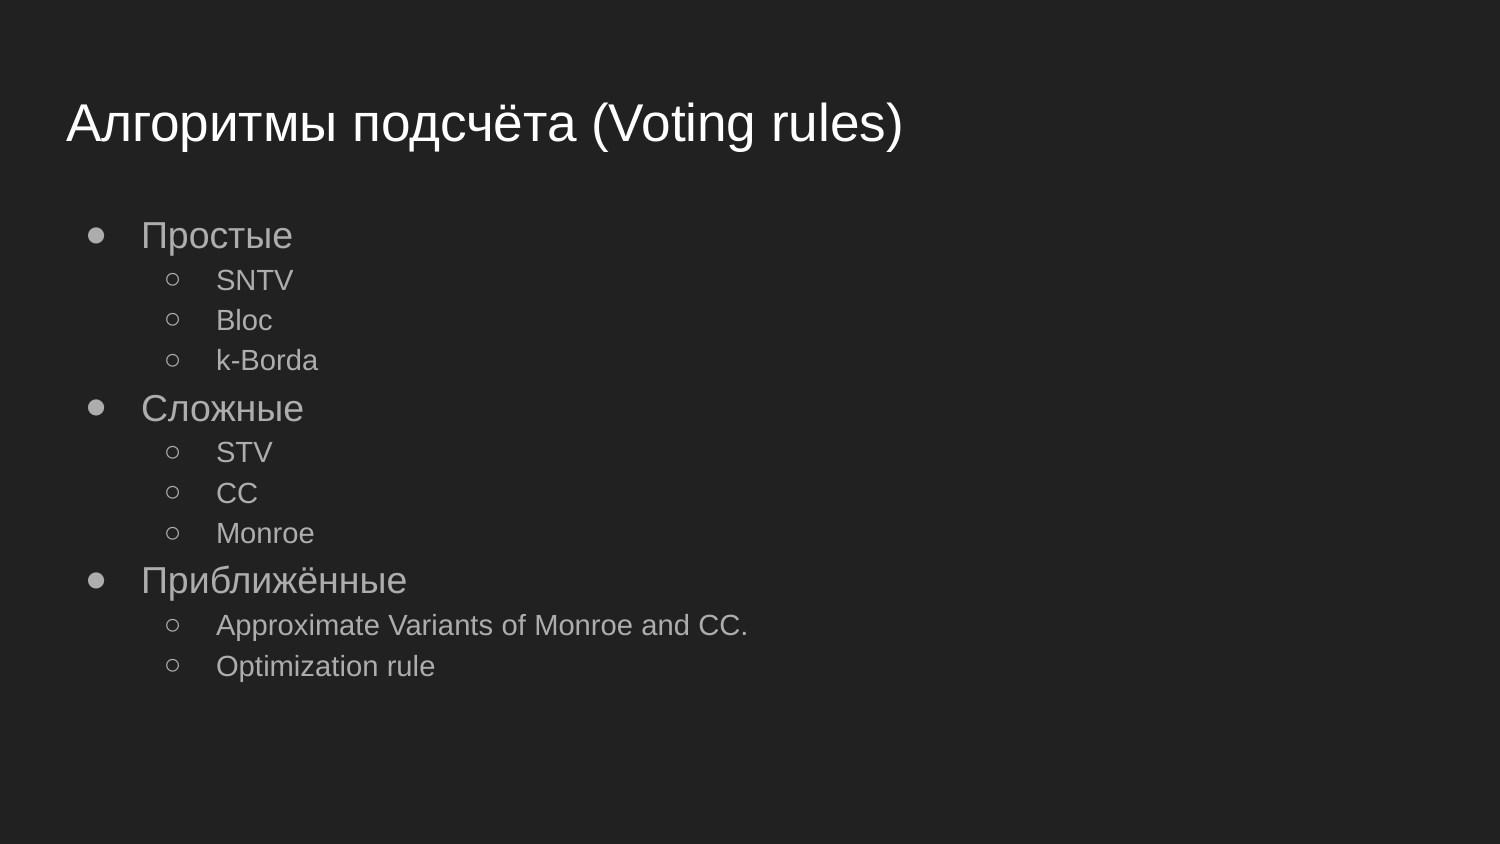

# Алгоритмы подсчёта (Voting rules)
Простые
SNTV
Bloc
k-Borda
Сложные
STV
CC
Monroe
Приближённые
Approximate Variants of Monroe and CC.
Optimization rule